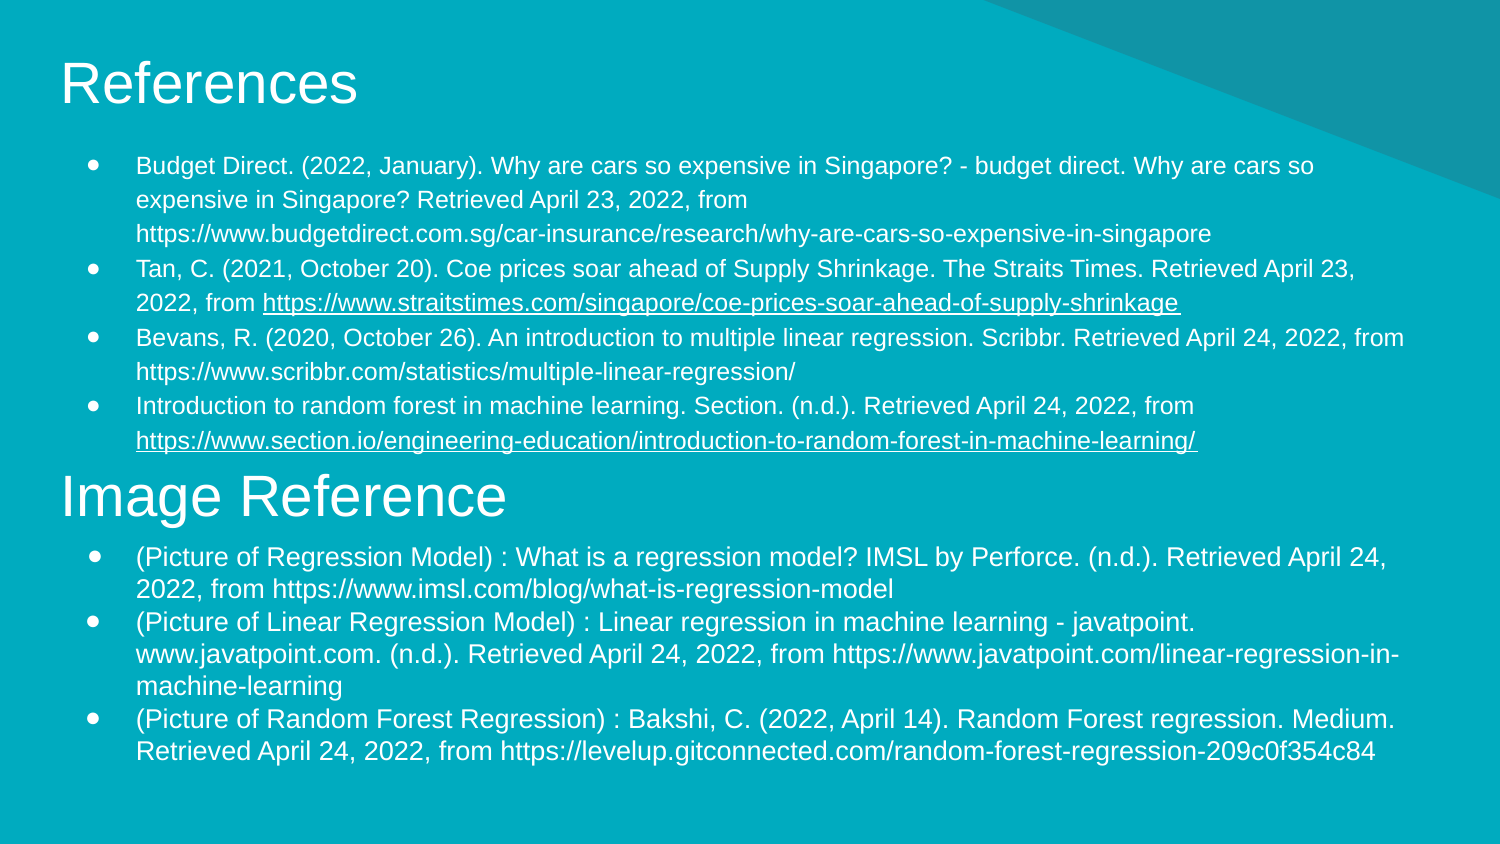

References
Budget Direct. (2022, January). Why are cars so expensive in Singapore? - budget direct. Why are cars so expensive in Singapore? Retrieved April 23, 2022, from https://www.budgetdirect.com.sg/car-insurance/research/why-are-cars-so-expensive-in-singapore
Tan, C. (2021, October 20). Coe prices soar ahead of Supply Shrinkage. The Straits Times. Retrieved April 23, 2022, from https://www.straitstimes.com/singapore/coe-prices-soar-ahead-of-supply-shrinkage
Bevans, R. (2020, October 26). An introduction to multiple linear regression. Scribbr. Retrieved April 24, 2022, from https://www.scribbr.com/statistics/multiple-linear-regression/
Introduction to random forest in machine learning. Section. (n.d.). Retrieved April 24, 2022, from https://www.section.io/engineering-education/introduction-to-random-forest-in-machine-learning/

(Picture of Regression Model) : What is a regression model? IMSL by Perforce. (n.d.). Retrieved April 24, 2022, from https://www.imsl.com/blog/what-is-regression-model
(Picture of Linear Regression Model) : Linear regression in machine learning - javatpoint. www.javatpoint.com. (n.d.). Retrieved April 24, 2022, from https://www.javatpoint.com/linear-regression-in-machine-learning
(Picture of Random Forest Regression) : Bakshi, C. (2022, April 14). Random Forest regression. Medium. Retrieved April 24, 2022, from https://levelup.gitconnected.com/random-forest-regression-209c0f354c84

Image Reference